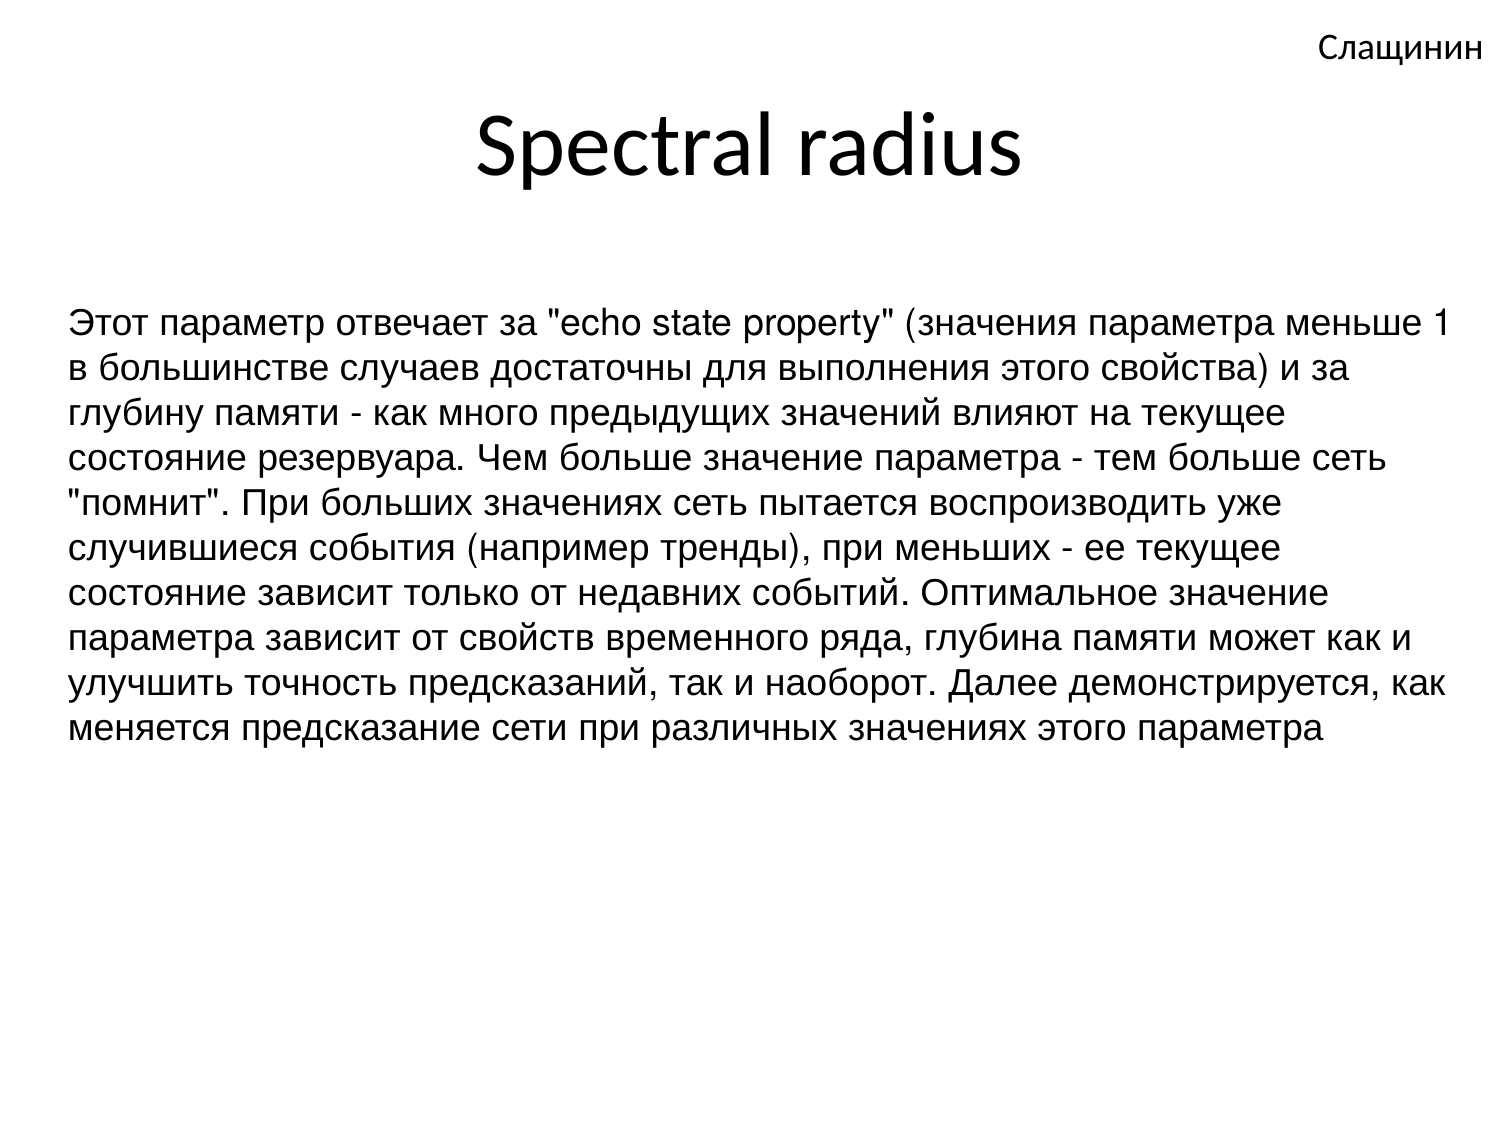

Слащинин
# Spectral radius
Этот параметр отвечает за "echo state property" (значения параметра меньше 1 в большинстве случаев достаточны для выполнения этого свойства) и за глубину памяти - как много предыдущих значений влияют на текущее состояние резервуара. Чем больше значение параметра - тем больше сеть "помнит". При больших значениях сеть пытается воспроизводить уже случившиеся события (например тренды), при меньших - ее текущее состояние зависит только от недавних событий. Оптимальное значение параметра зависит от свойств временного ряда, глубина памяти может как и улучшить точность предсказаний, так и наоборот. Далее демонстрируется, как меняется предсказание сети при различных значениях этого параметра